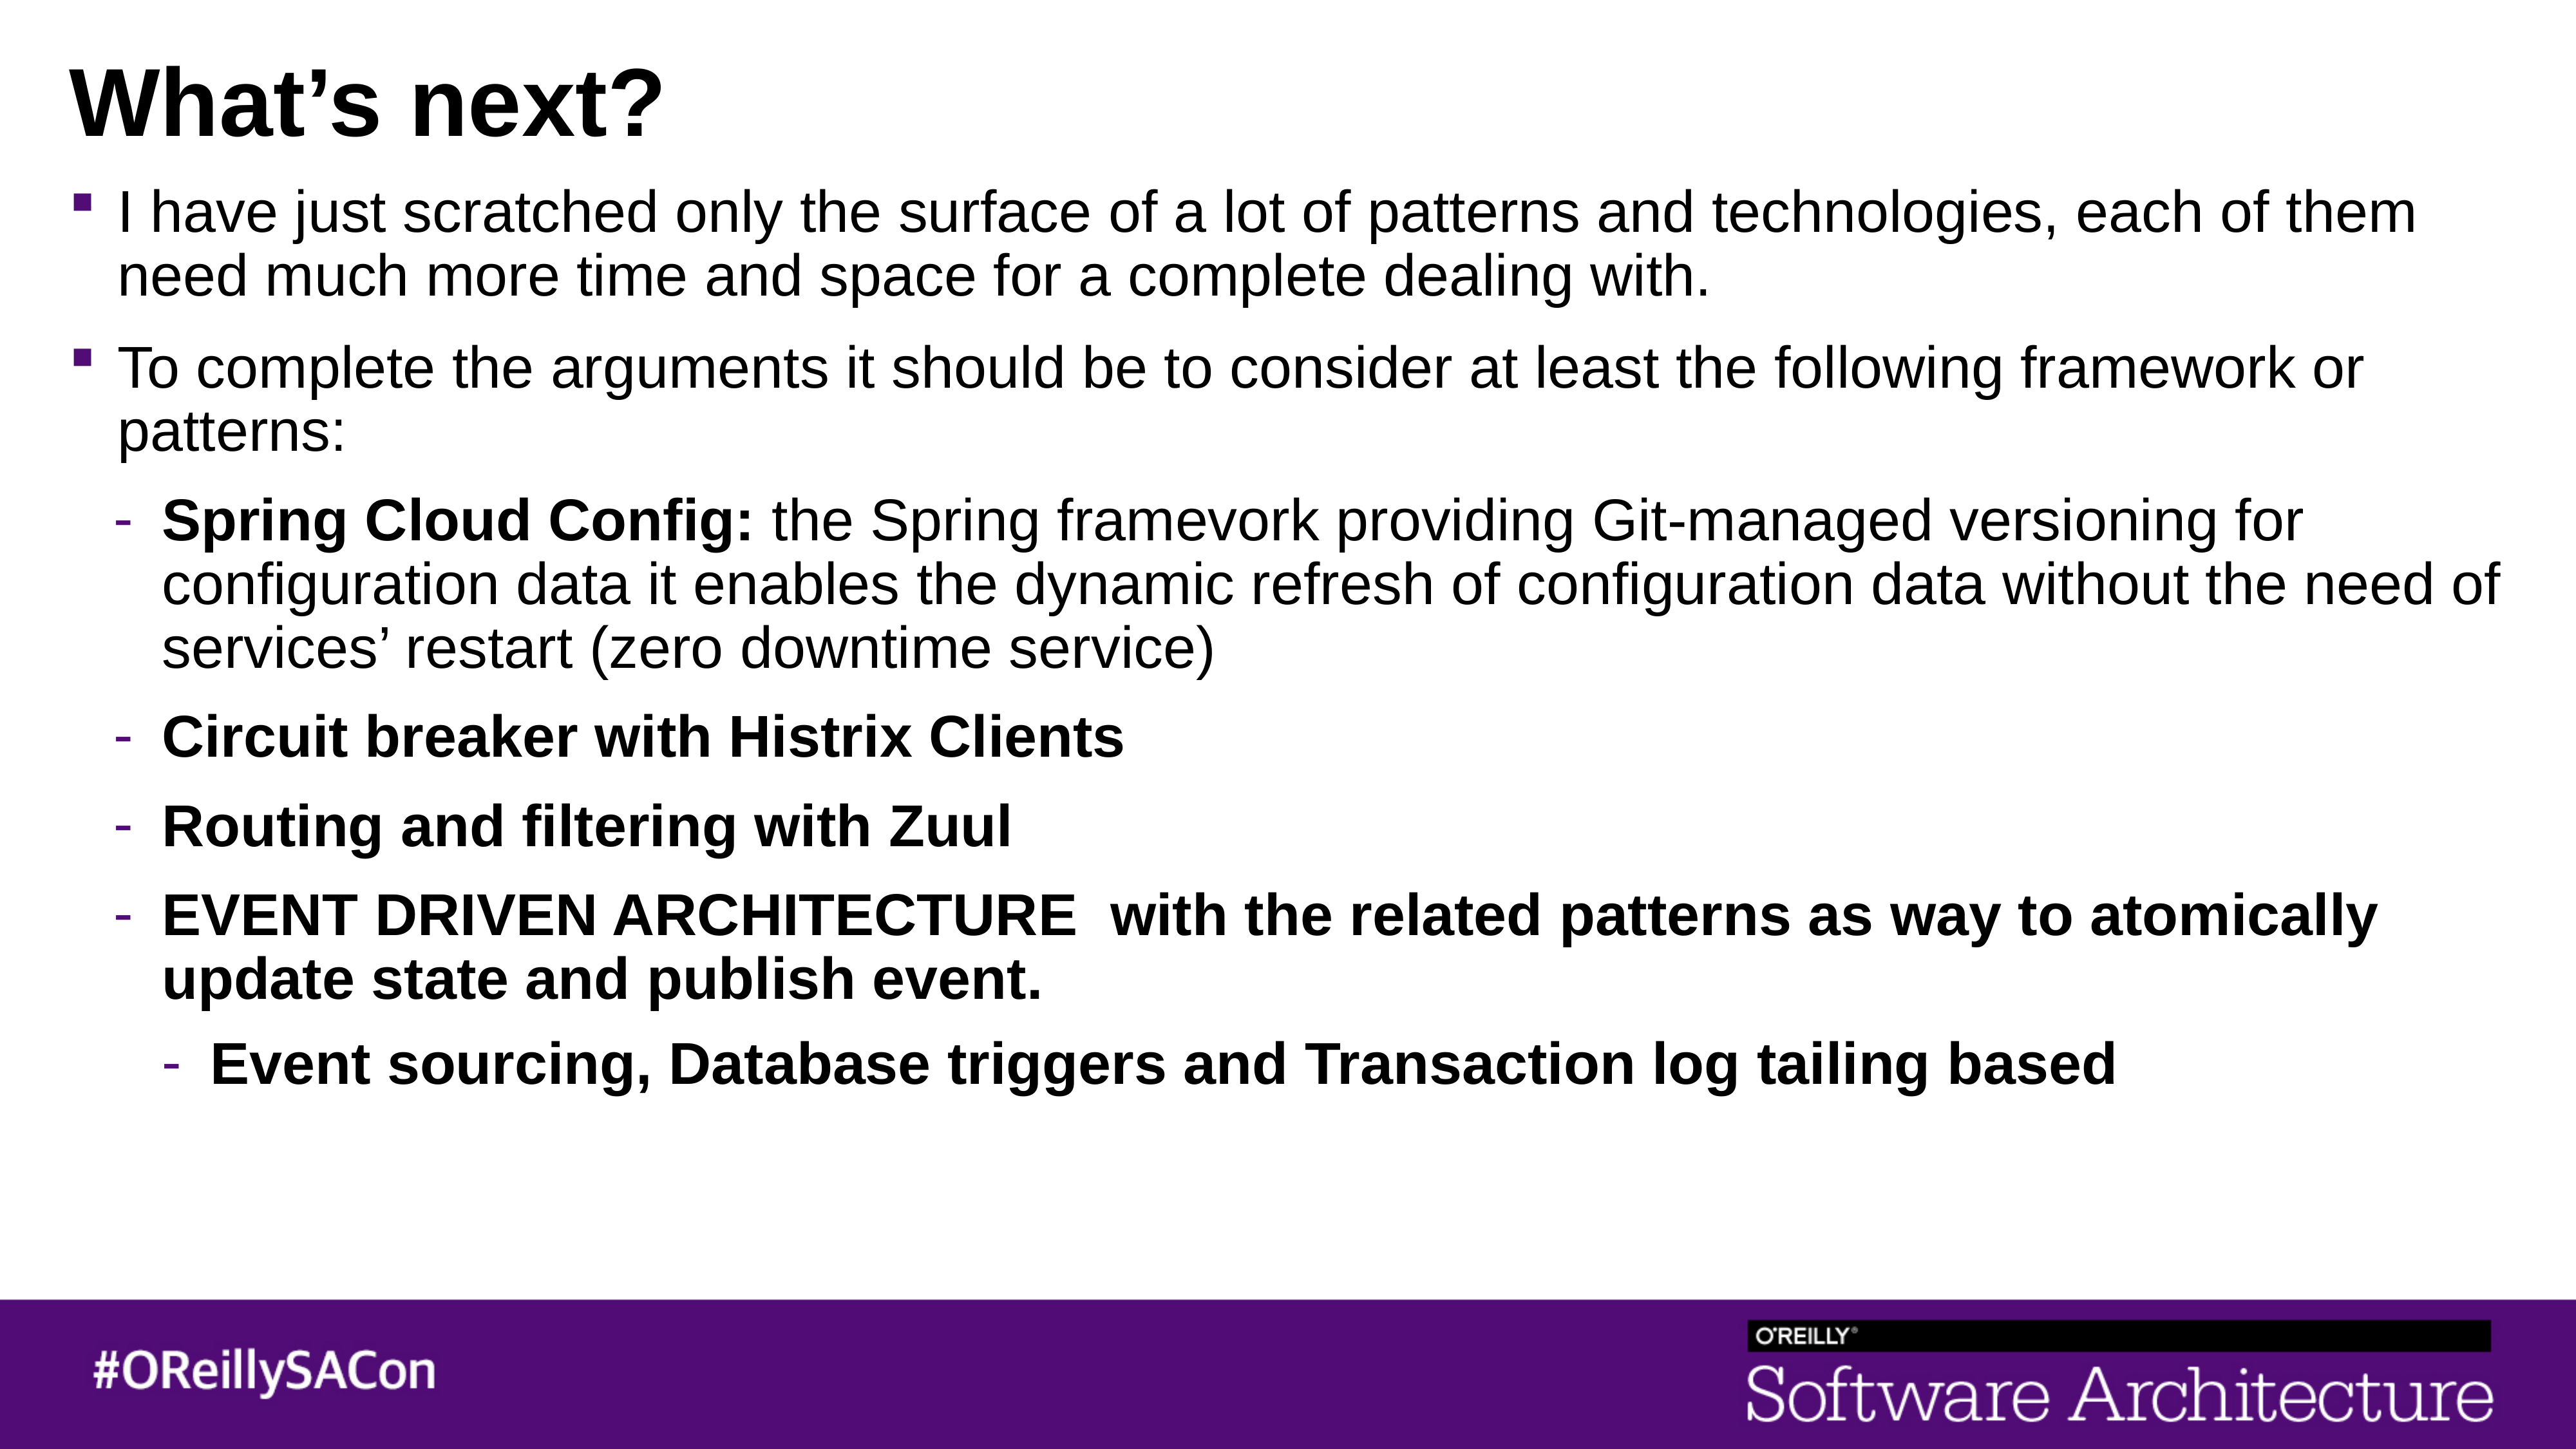

# What’s next?
I have just scratched only the surface of a lot of patterns and technologies, each of them need much more time and space for a complete dealing with.
To complete the arguments it should be to consider at least the following framework or patterns:
Spring Cloud Config: the Spring framevork providing Git-managed versioning for configuration data it enables the dynamic refresh of configuration data without the need of services’ restart (zero downtime service)
Circuit breaker with Histrix Clients
Routing and filtering with Zuul
EVENT DRIVEN ARCHITECTURE  with the related patterns as way to atomically update state and publish event.
Event sourcing, Database triggers and Transaction log tailing based